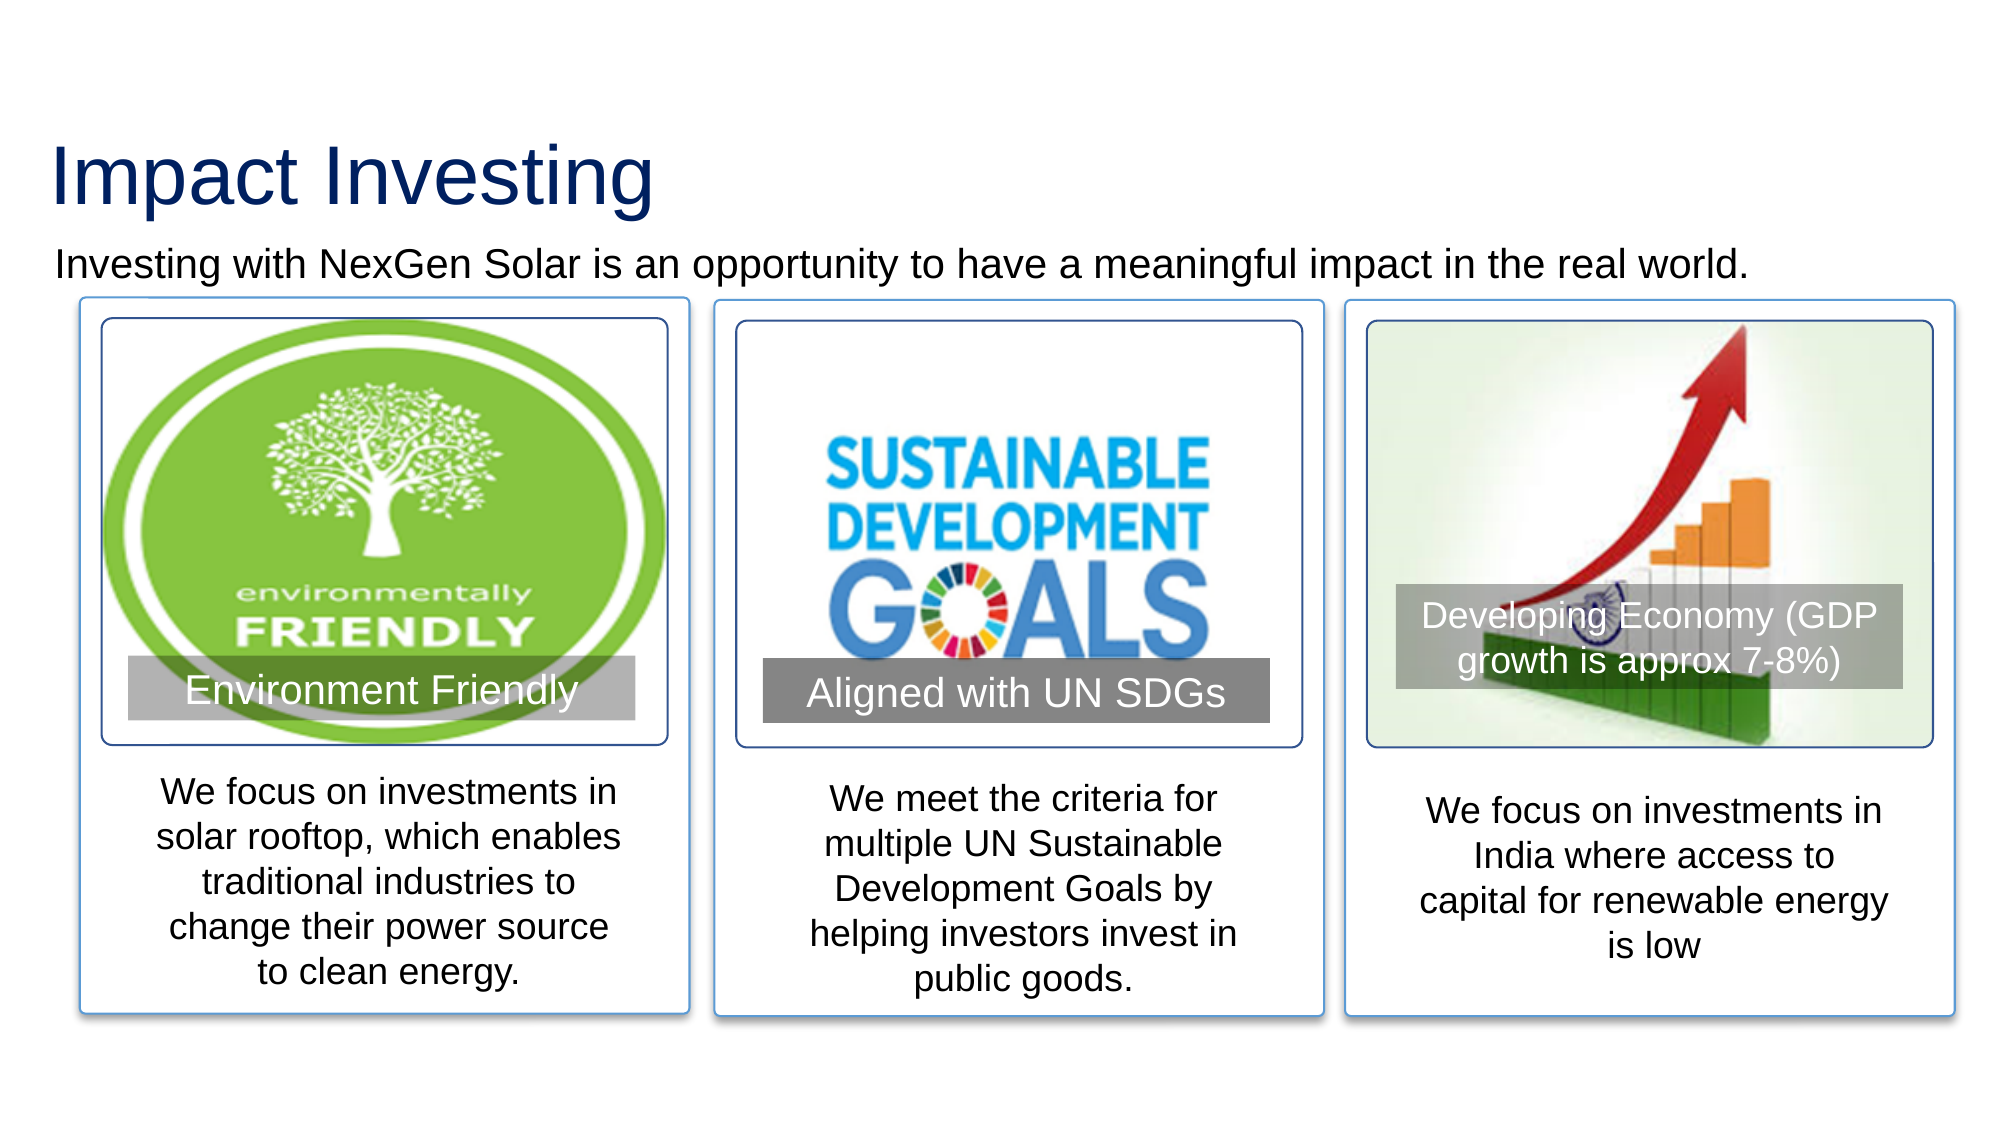

Impact Investing
Investing with NexGen Solar is an opportunity to have a meaningful impact in the real world.

Developing Economy (GDP growth is approx 7-8%)
Environment Friendly
Aligned with UN SDGs
We focus on investments in solar rooftop, which enables traditional industries to change their power source to clean energy.
We meet the criteria for multiple UN Sustainable Development Goals by helping investors invest in public goods.
We focus on investments in India where access to capital for renewable energy is low